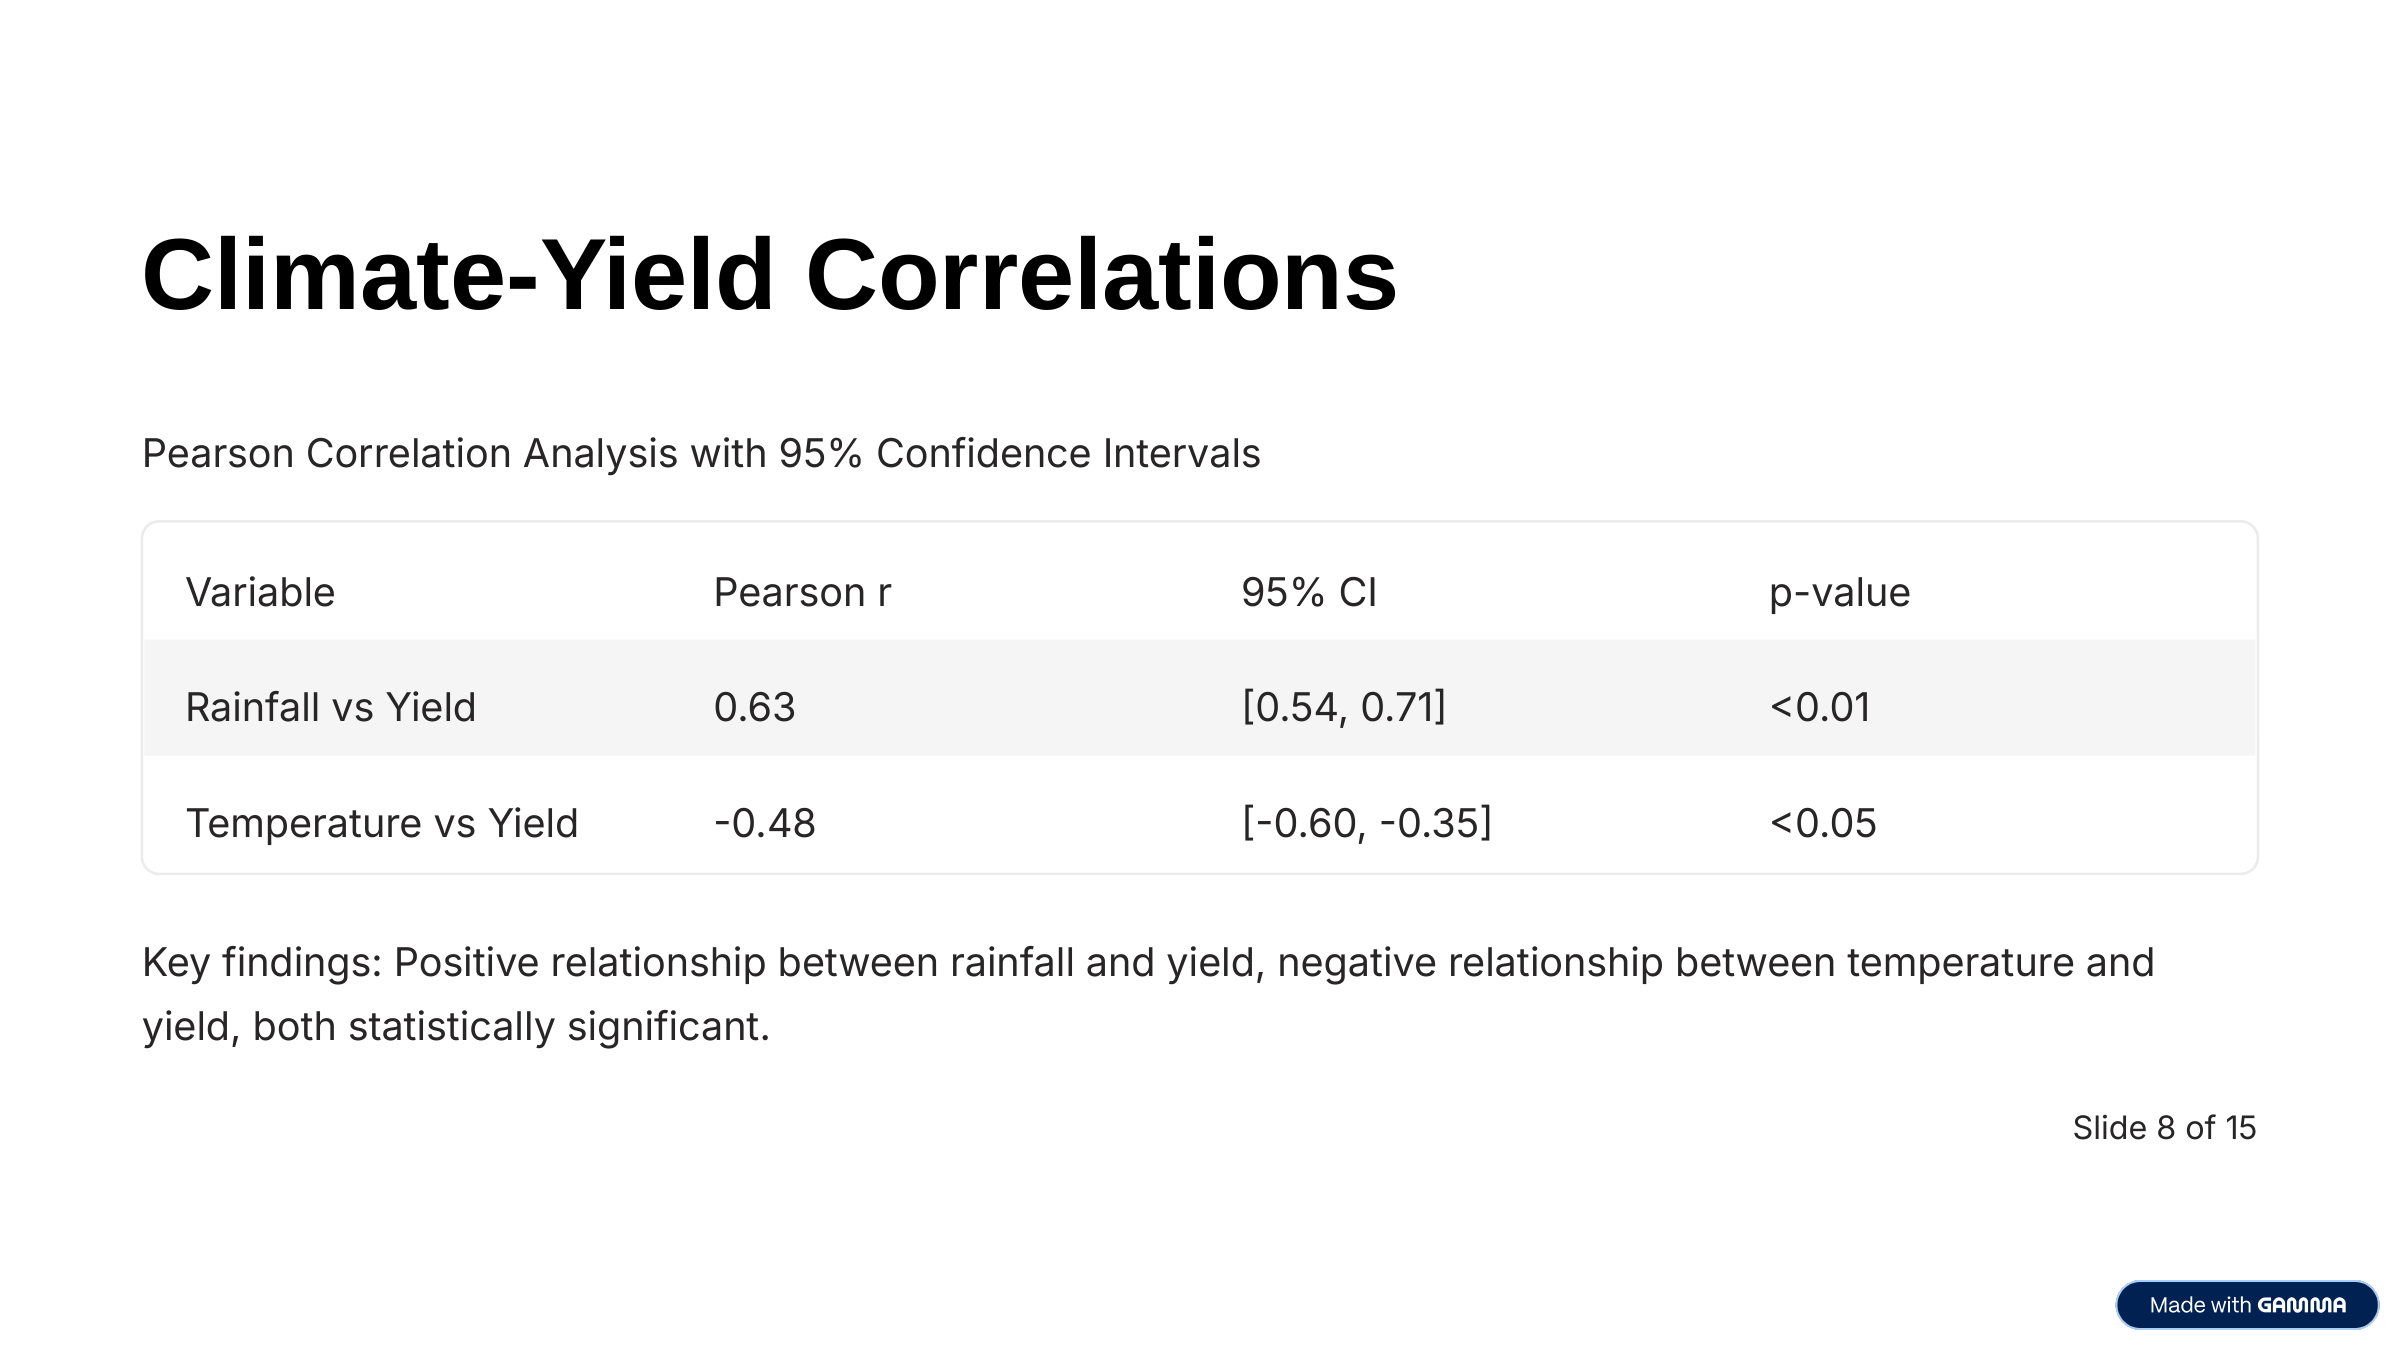

Climate-Yield Correlations
Pearson Correlation Analysis with 95% Confidence Intervals

Variable
Pearson r
95% CI
p-value

Rainfall vs Yield
0.63
[0.54, 0.71]
<0.01

Temperature vs Yield
-0.48
[-0.60, -0.35]
<0.05
Key findings: Positive relationship between rainfall and yield, negative relationship between temperature and yield, both statistically significant.
Slide 8 of 15